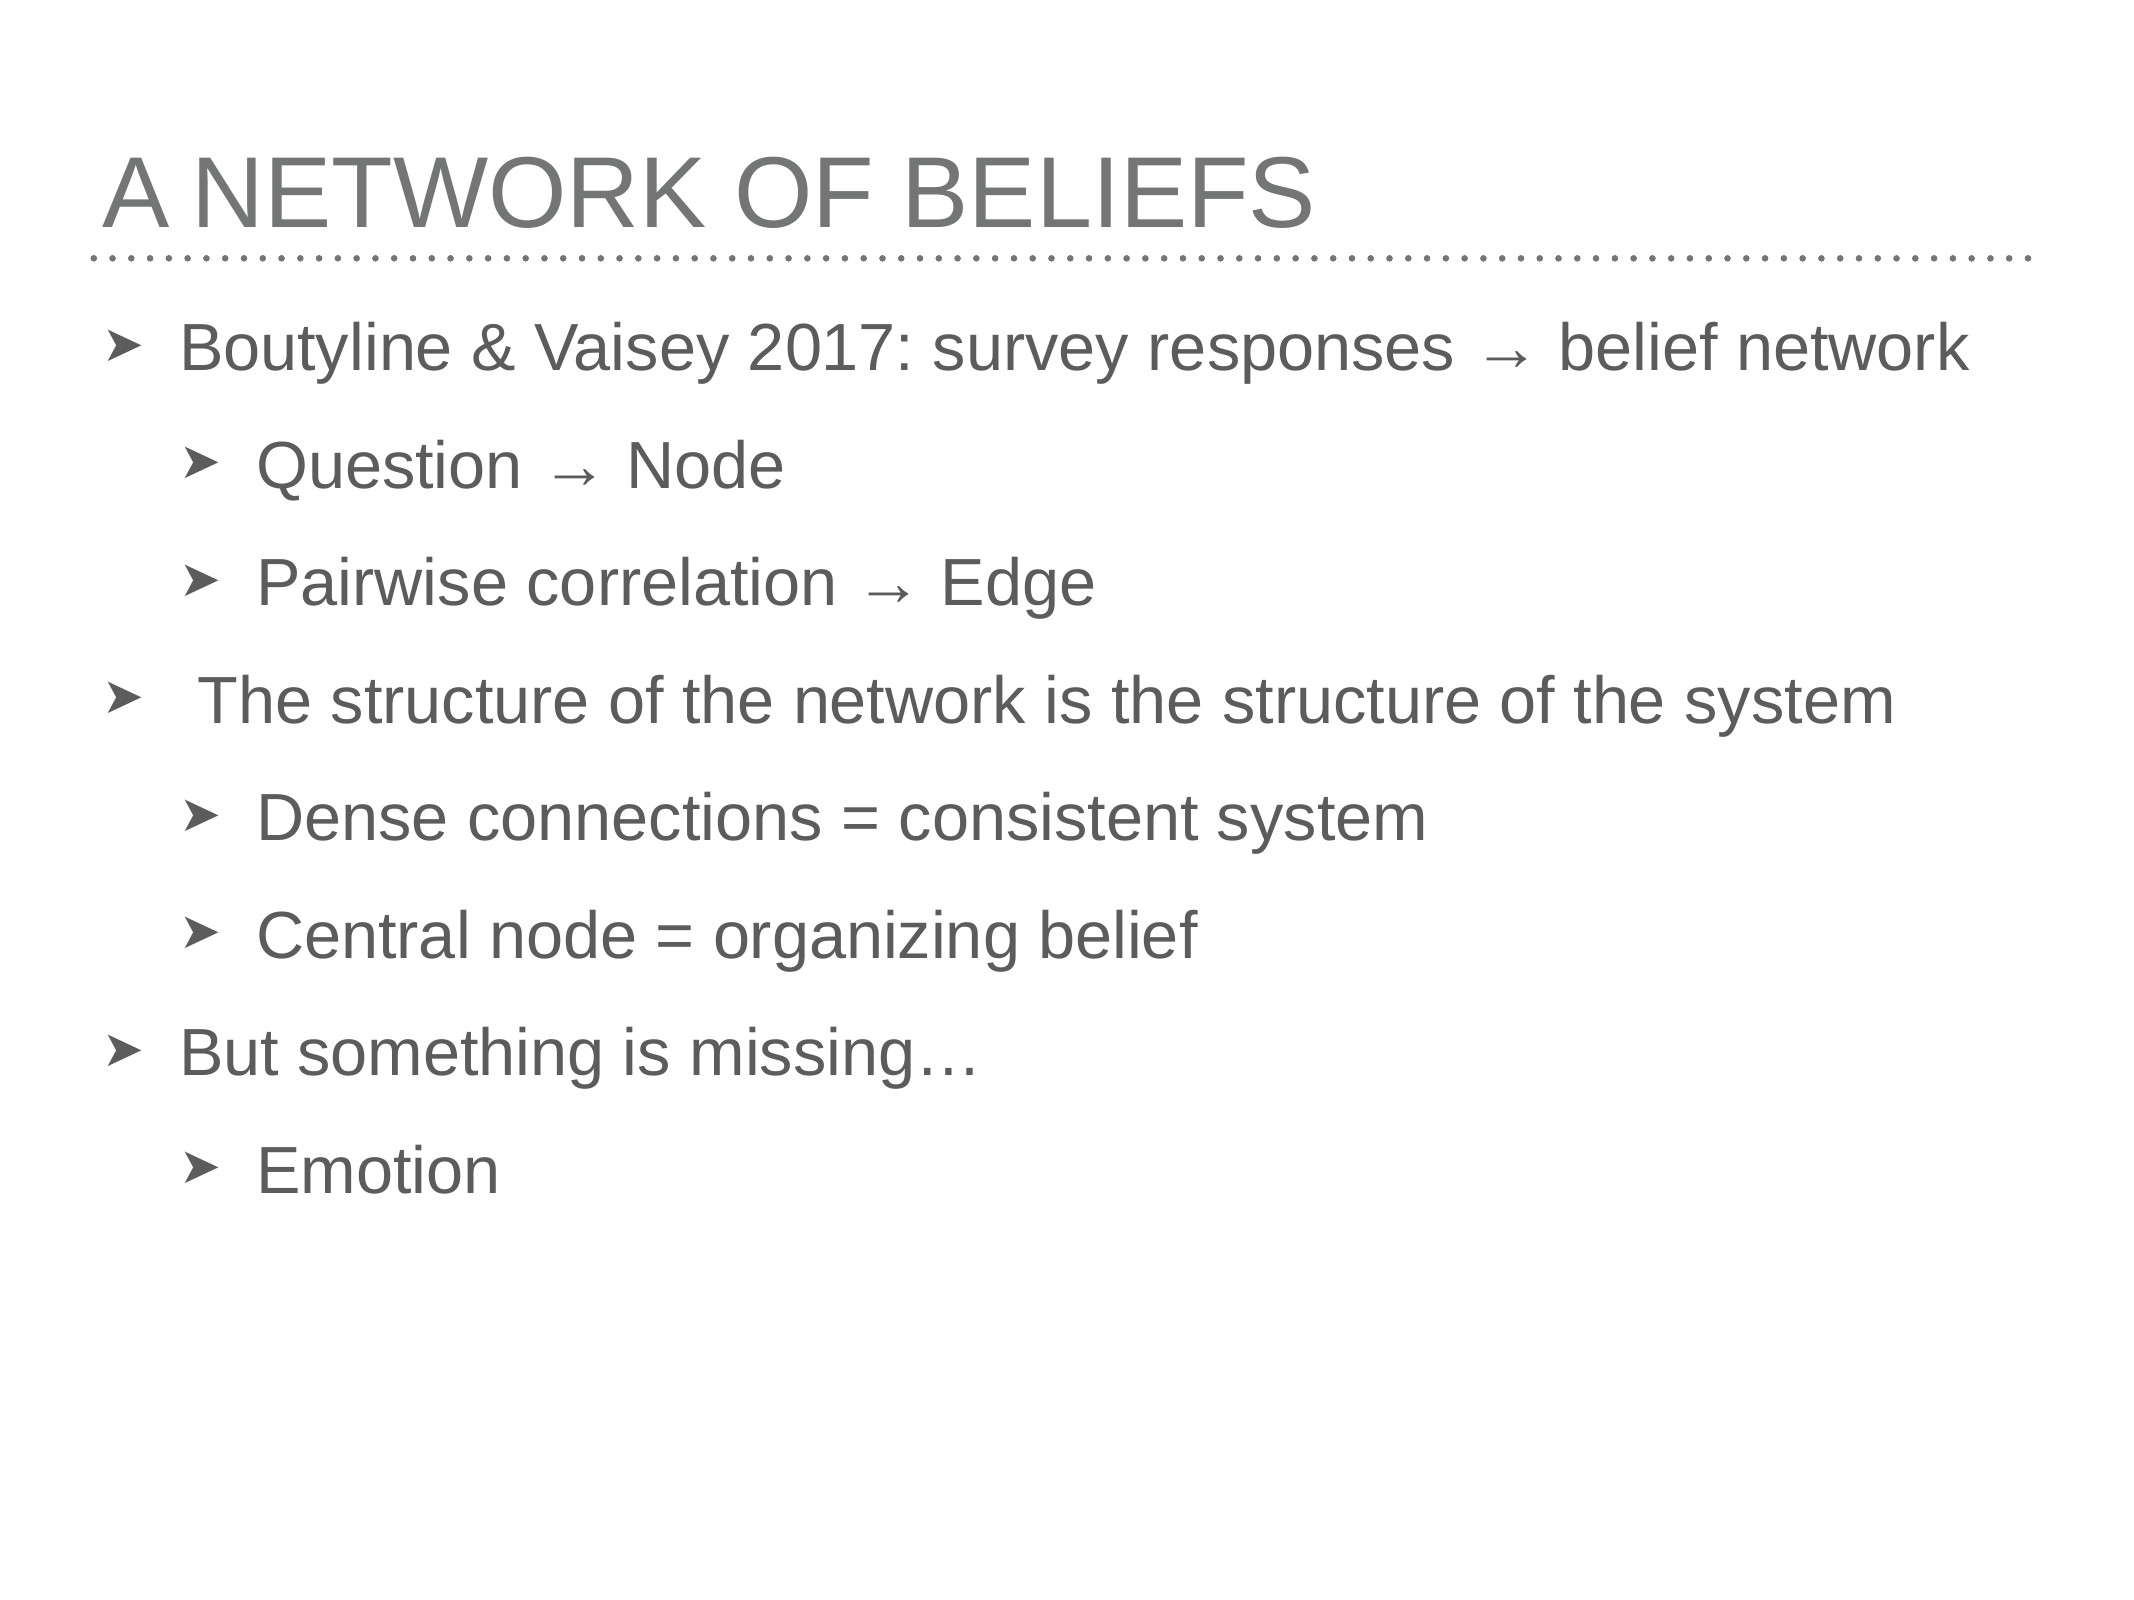

# A Network of Beliefs

Boutyline & Vaisey 2017: survey responses → belief network
Question → Node
Pairwise correlation → Edge
 The structure of the network is the structure of the system
Dense connections = consistent system
Central node = organizing belief
But something is missing…
Emotion